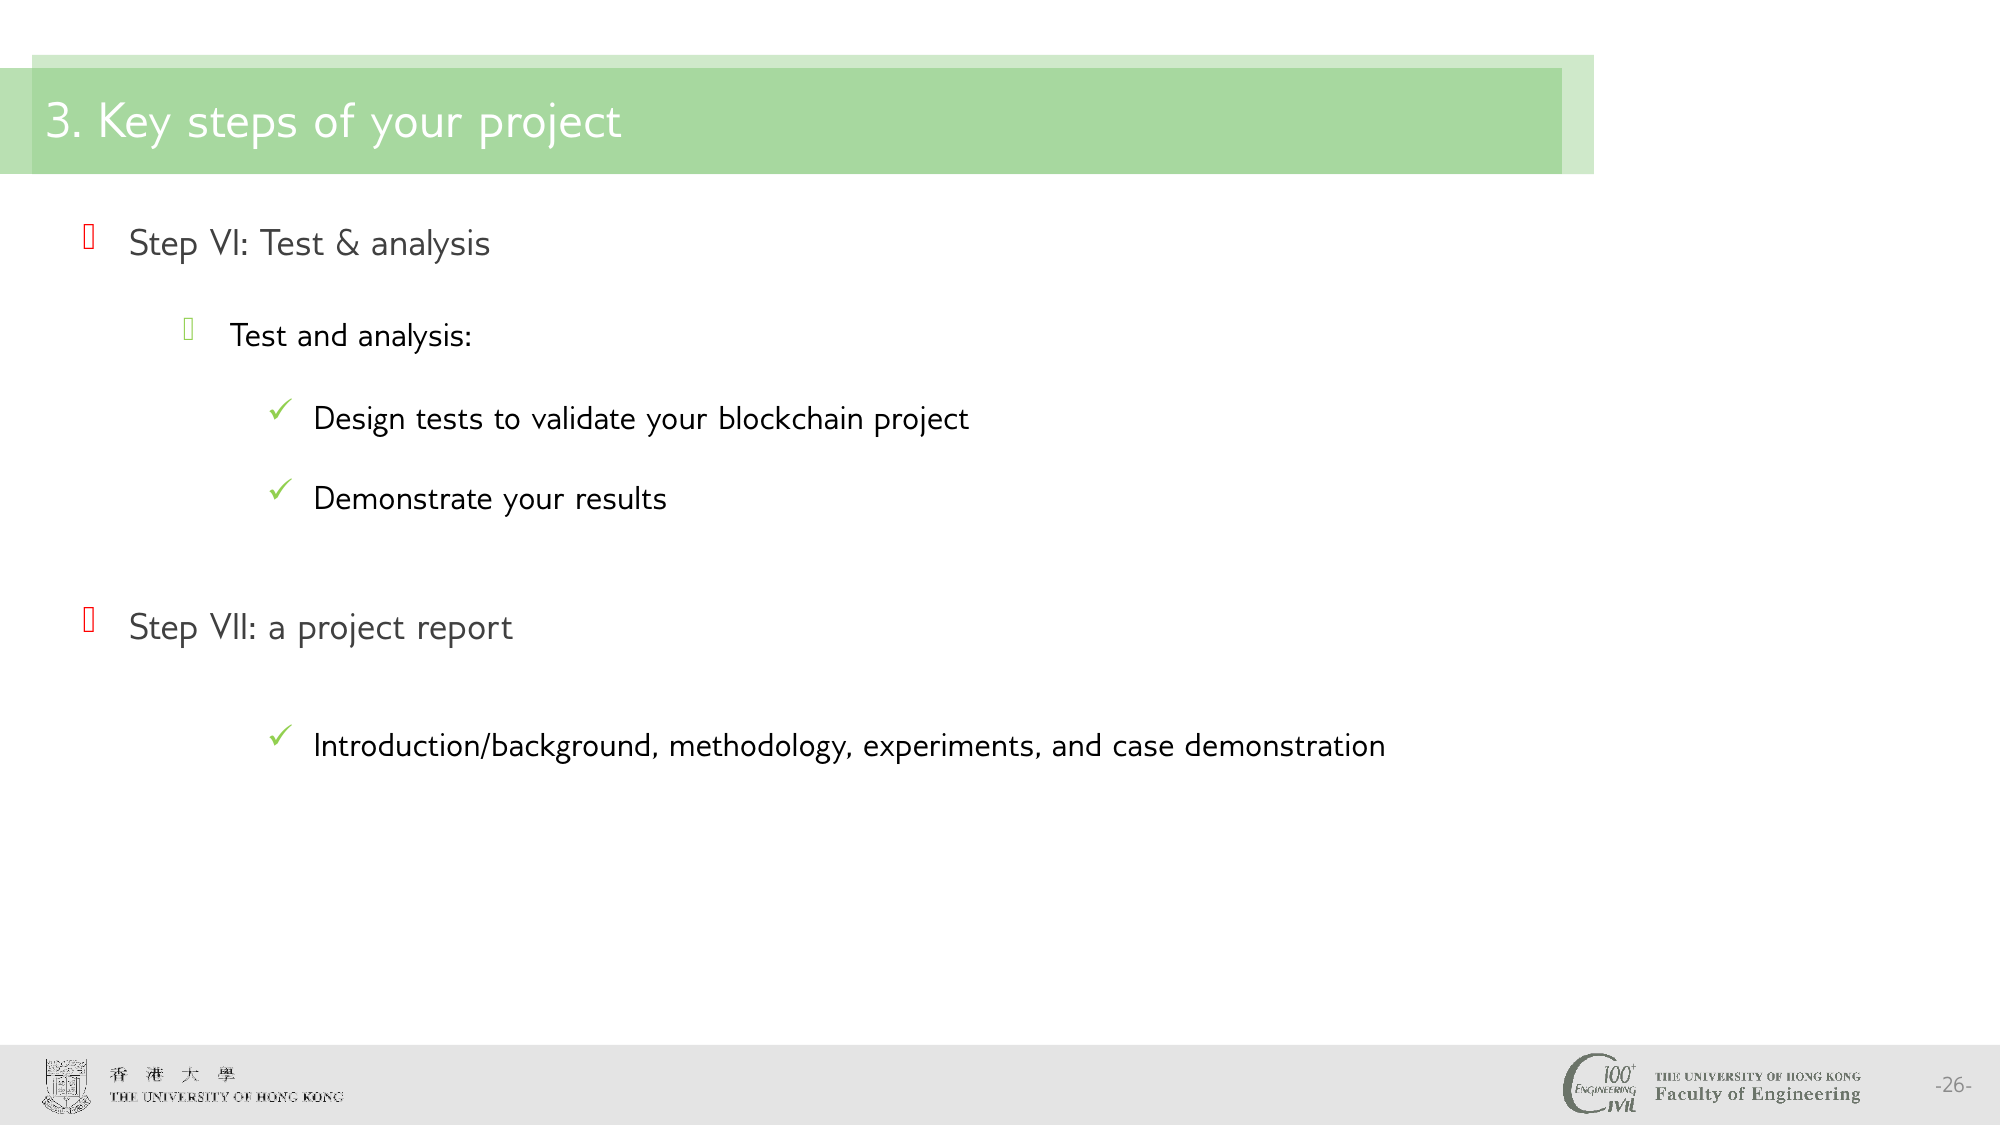

# 3. Key steps of your project
Step VI: Test & analysis
Test and analysis:
Design tests to validate your blockchain project
Demonstrate your results
Step VII: a project report
Introduction/background, methodology, experiments, and case demonstration
-26-